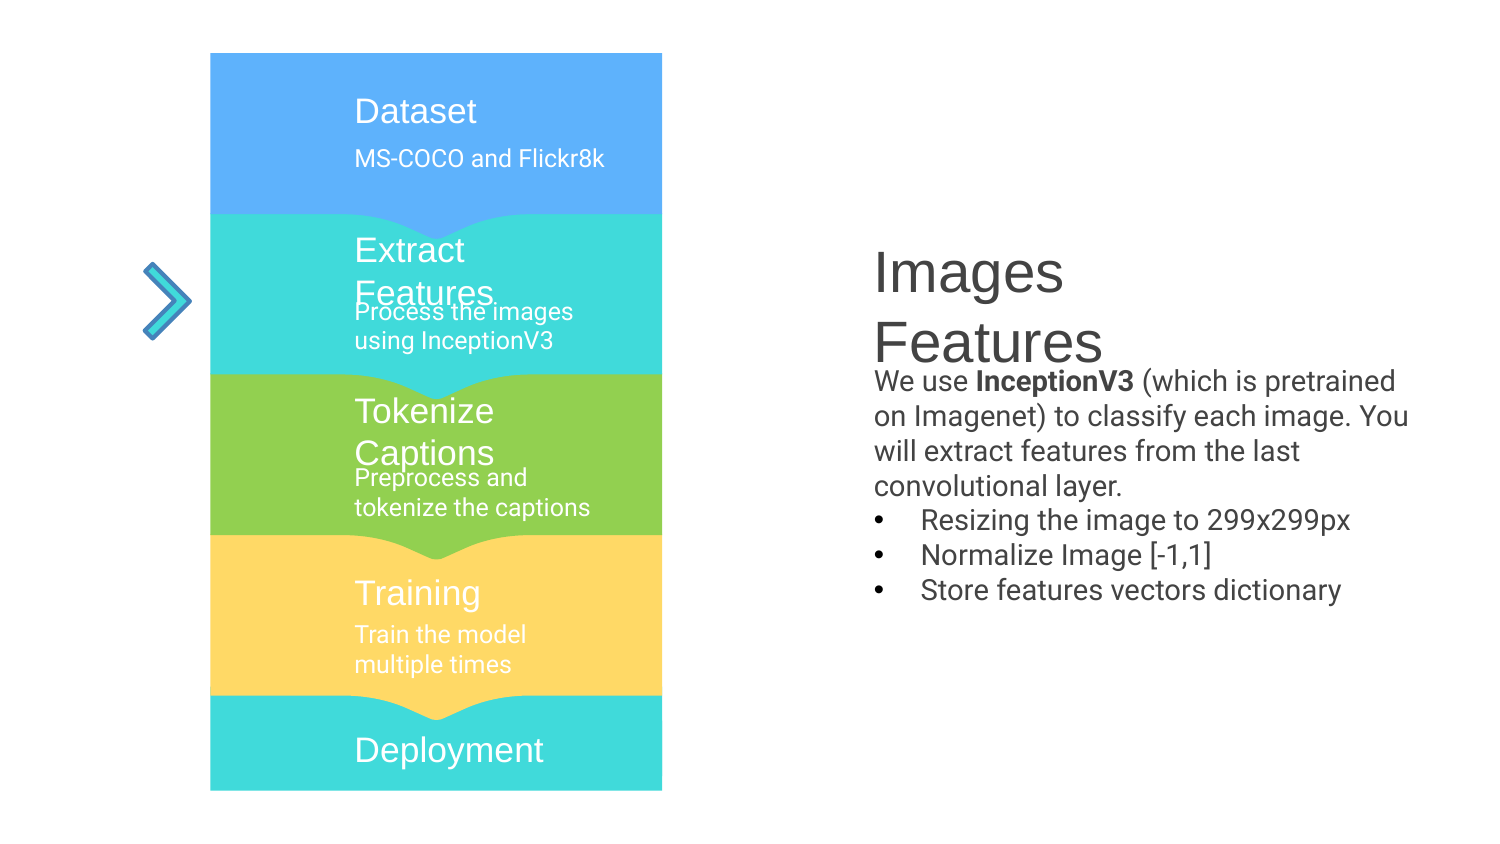

Dataset

MS-COCO and Flickr8k

Extract Features

Process the images using InceptionV3
Images Features

We use InceptionV3 (which is pretrained on Imagenet) to classify each image. You will extract features from the last convolutional layer.
Resizing the image to 299x299px
Normalize Image [-1,1]
Store features vectors dictionary

Tokenize Captions

Preprocess and tokenize the captions

Training

Train the model multiple times

Deployment